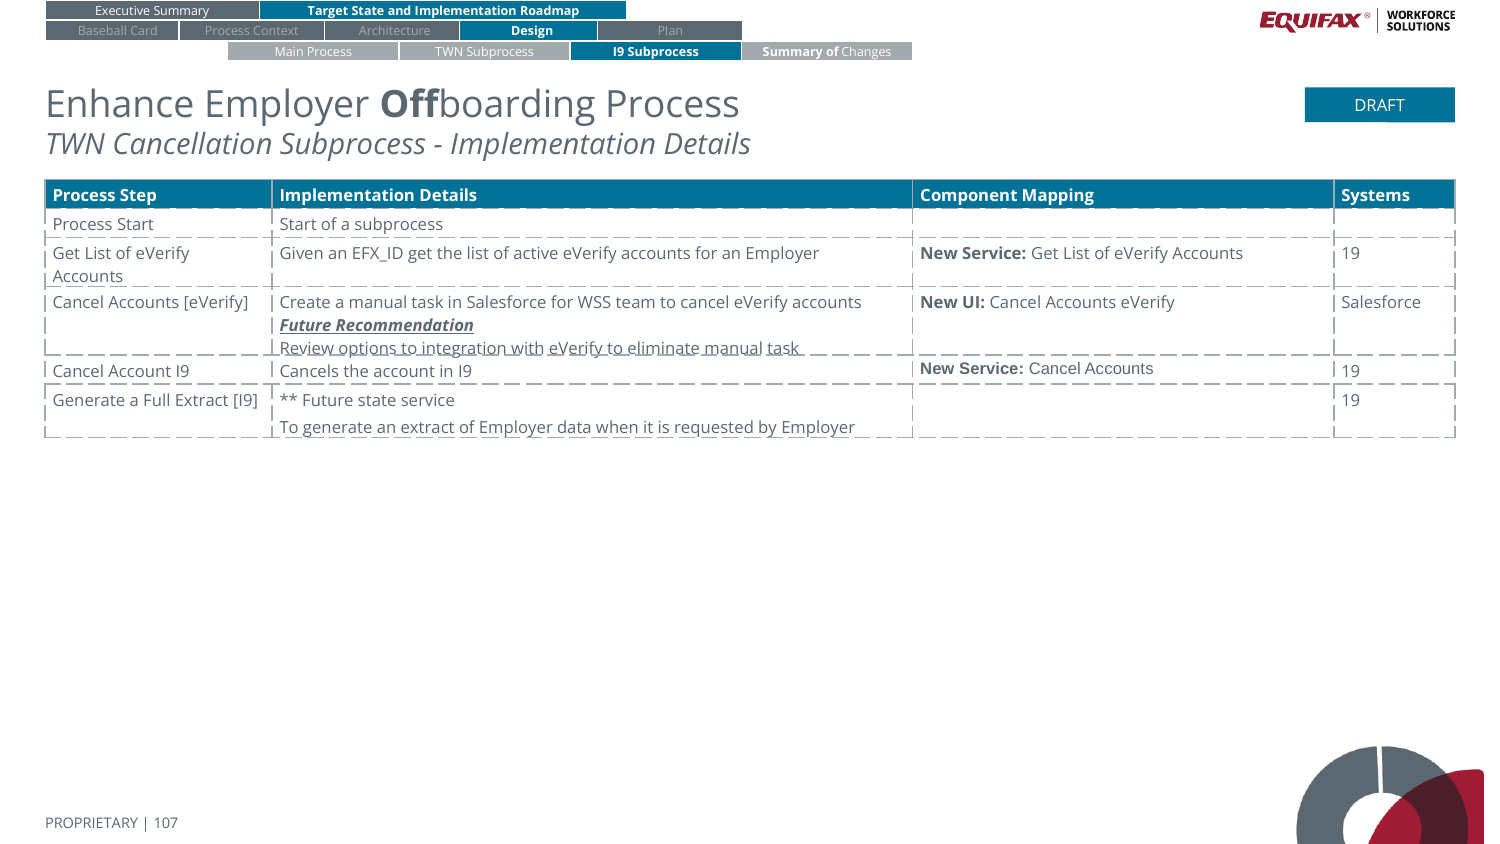

Executive Summary
Target State and Implementation Roadmap
Baseball Card
Process Context
Architecture
Design
Plan
Main Process
TWN Subprocess
I9 Subprocess
Summary of Changes
# Enhance Employer Offboarding Process
TWN Cancellation Subprocess - Implementation Details
DRAFT
| Process Step | Implementation Details | Component Mapping | Systems |
| --- | --- | --- | --- |
| Process Start | Start of a subprocess |  |  |
| Get List of eVerify Accounts | Given an EFX\_ID get the list of active eVerify accounts for an Employer | New Service: Get List of eVerify Accounts | 19 |
| Cancel Accounts [eVerify] | Create a manual task in Salesforce for WSS team to cancel eVerify accounts Future Recommendation Review options to integration with eVerify to eliminate manual task | New UI: Cancel Accounts eVerify | Salesforce |
| Cancel Account I9 | Cancels the account in I9 | New Service: Cancel Accounts | 19 |
| Generate a Full Extract [I9] | \*\* Future state service To generate an extract of Employer data when it is requested by Employer |  | 19 |